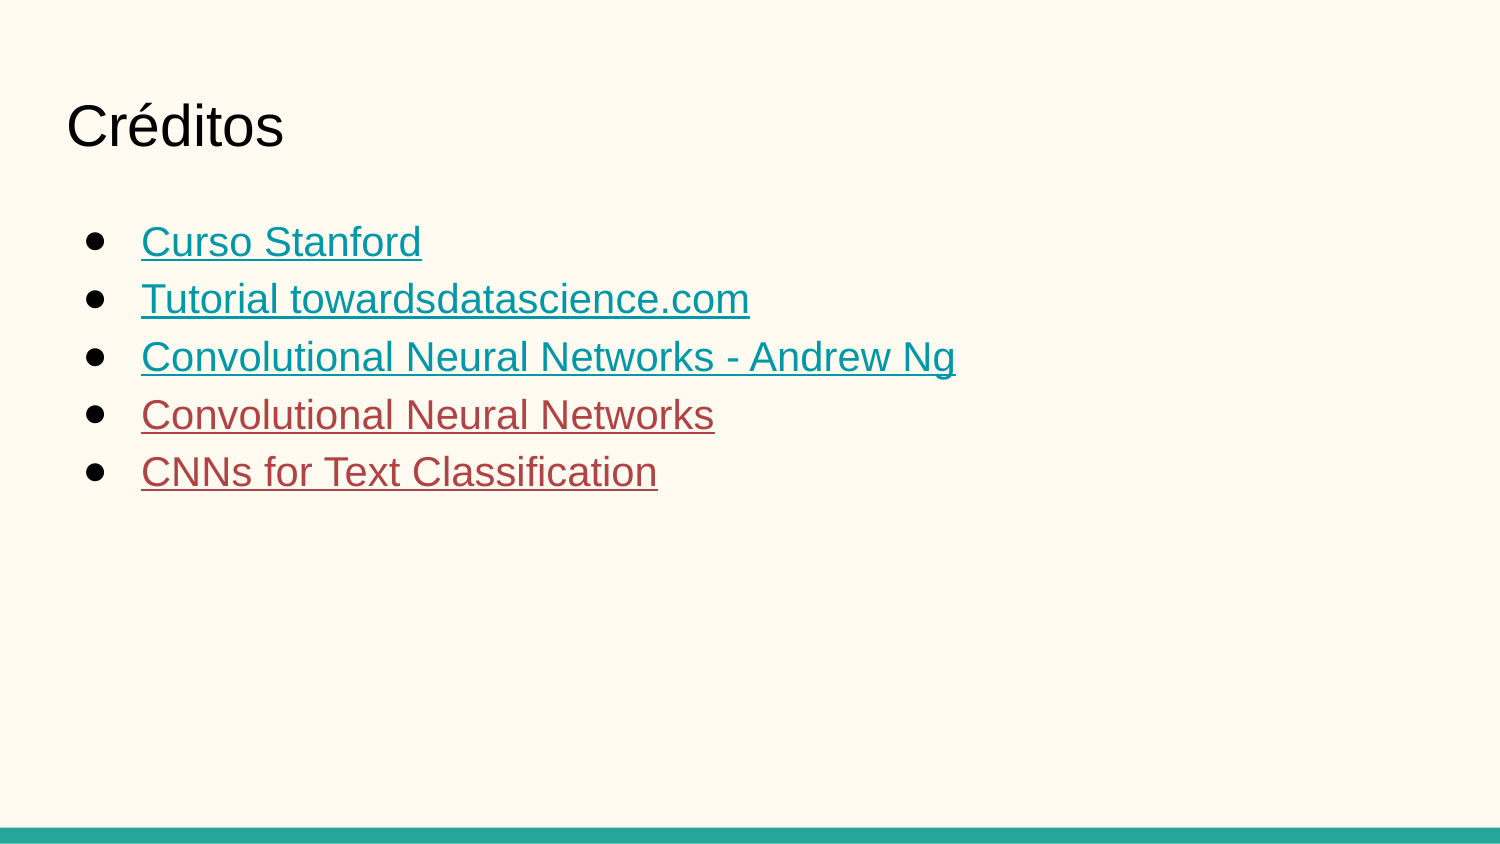

# Créditos
Curso Stanford
Tutorial towardsdatascience.com
Convolutional Neural Networks - Andrew Ng
Convolutional Neural Networks
CNNs for Text Classification